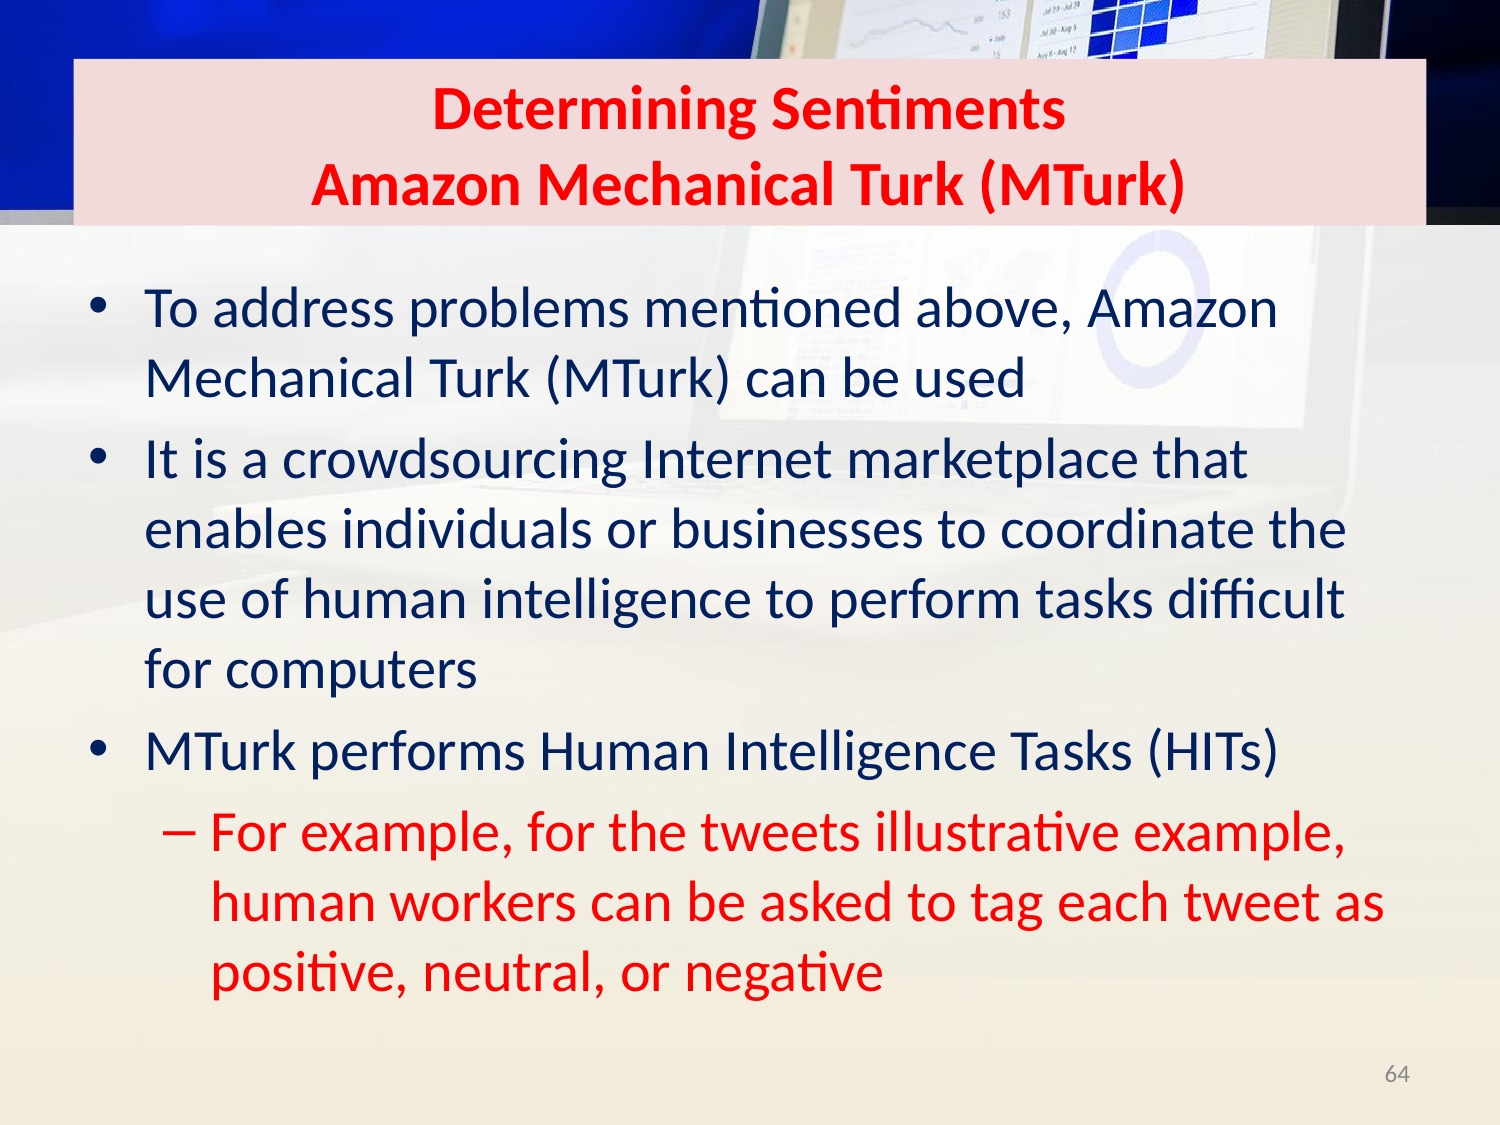

# Determining Sentiments Amazon Mechanical Turk (MTurk)
To address problems mentioned above, Amazon Mechanical Turk (MTurk) can be used
It is a crowdsourcing Internet marketplace that enables individuals or businesses to coordinate the use of human intelligence to perform tasks difficult for computers
MTurk performs Human Intelligence Tasks (HITs)
For example, for the tweets illustrative example, human workers can be asked to tag each tweet as positive, neutral, or negative
64